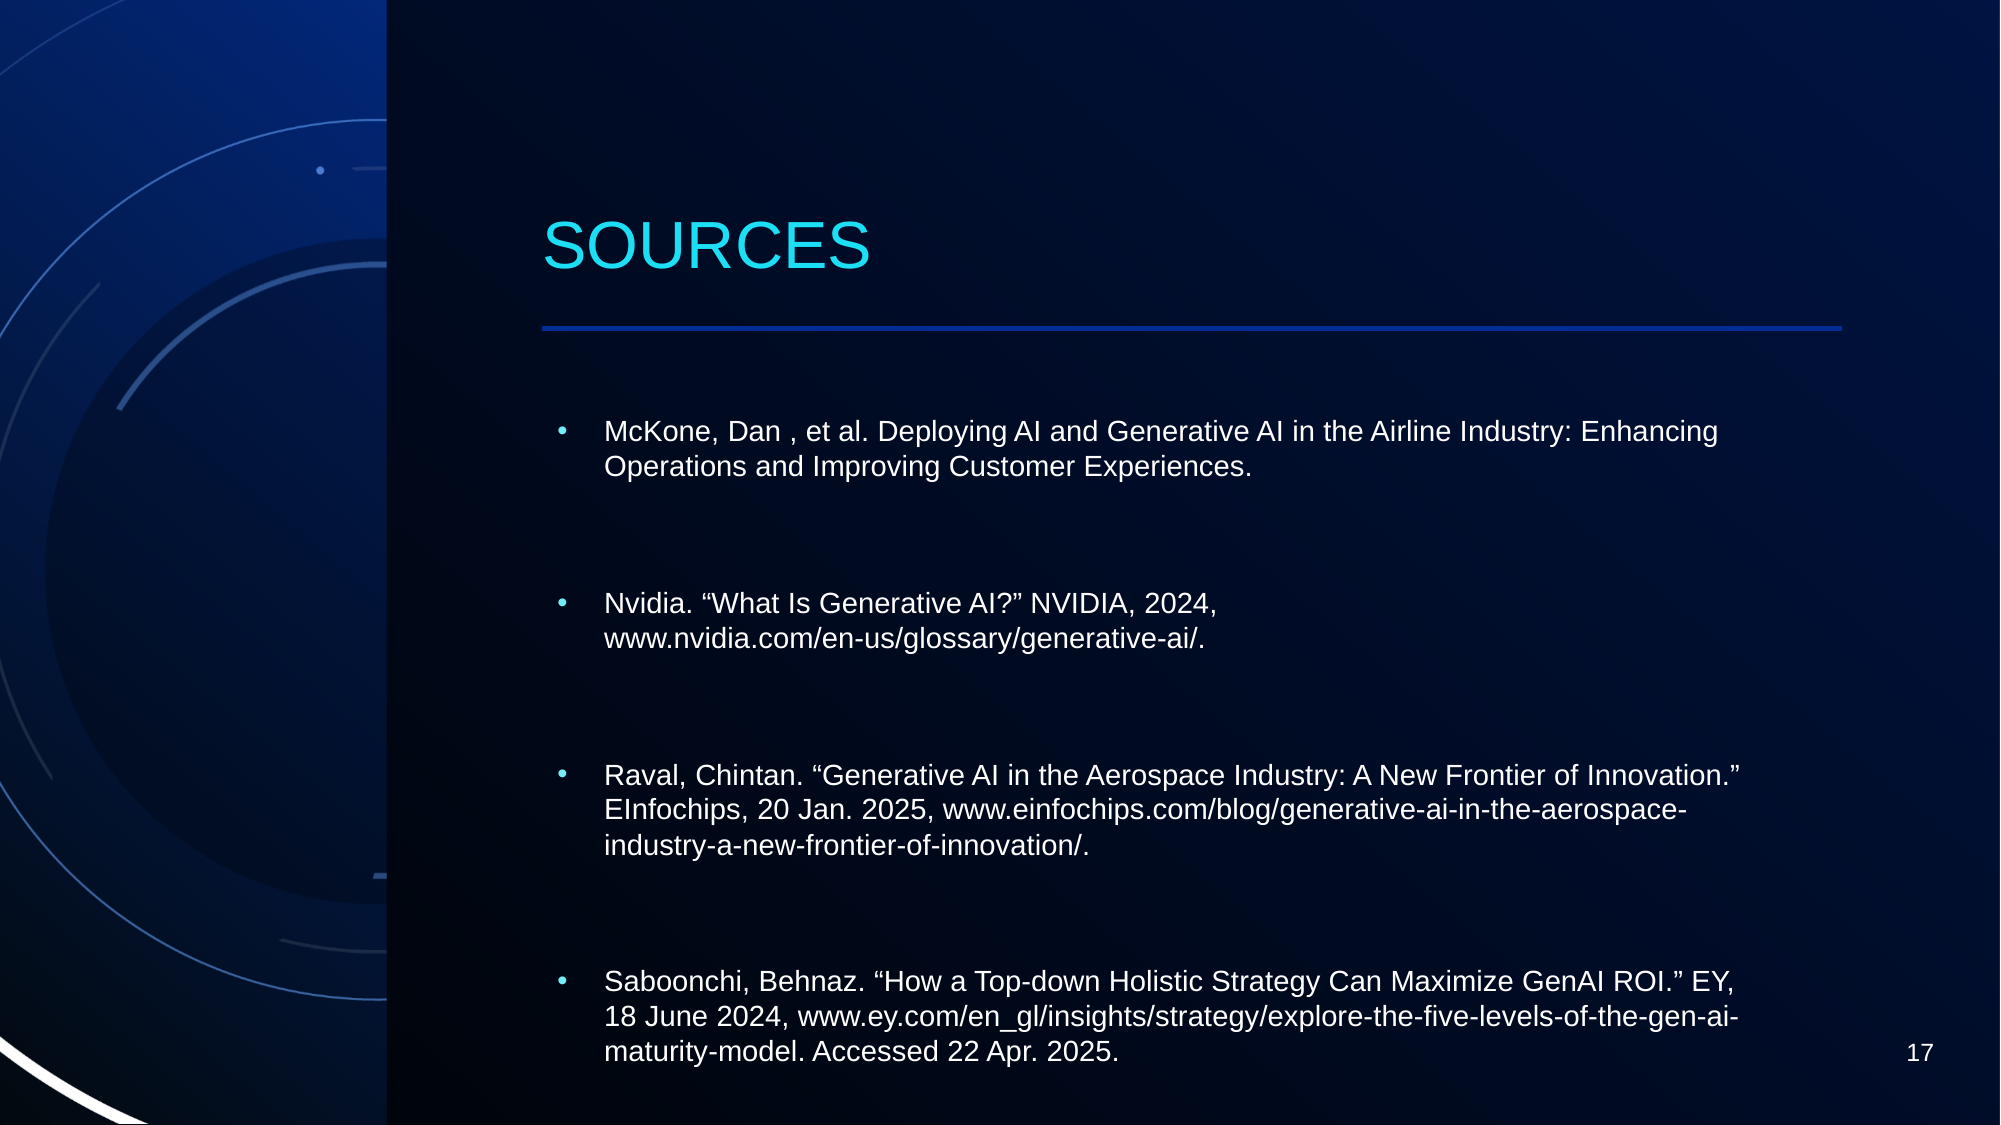

# Sources
McKone, Dan , et al. Deploying AI and Generative AI in the Airline Industry: Enhancing Operations and Improving Customer Experiences.

Nvidia. “What Is Generative AI?” NVIDIA, 2024, www.nvidia.com/en-us/glossary/generative-ai/.

Raval, Chintan. “Generative AI in the Aerospace Industry: A New Frontier of Innovation.” EInfochips, 20 Jan. 2025, www.einfochips.com/blog/generative-ai-in-the-aerospace-industry-a-new-frontier-of-innovation/.

Saboonchi, Behnaz. “How a Top-down Holistic Strategy Can Maximize GenAI ROI.” EY, 18 June 2024, www.ey.com/en_gl/insights/strategy/explore-the-five-levels-of-the-gen-ai-maturity-model. Accessed 22 Apr. 2025.
17